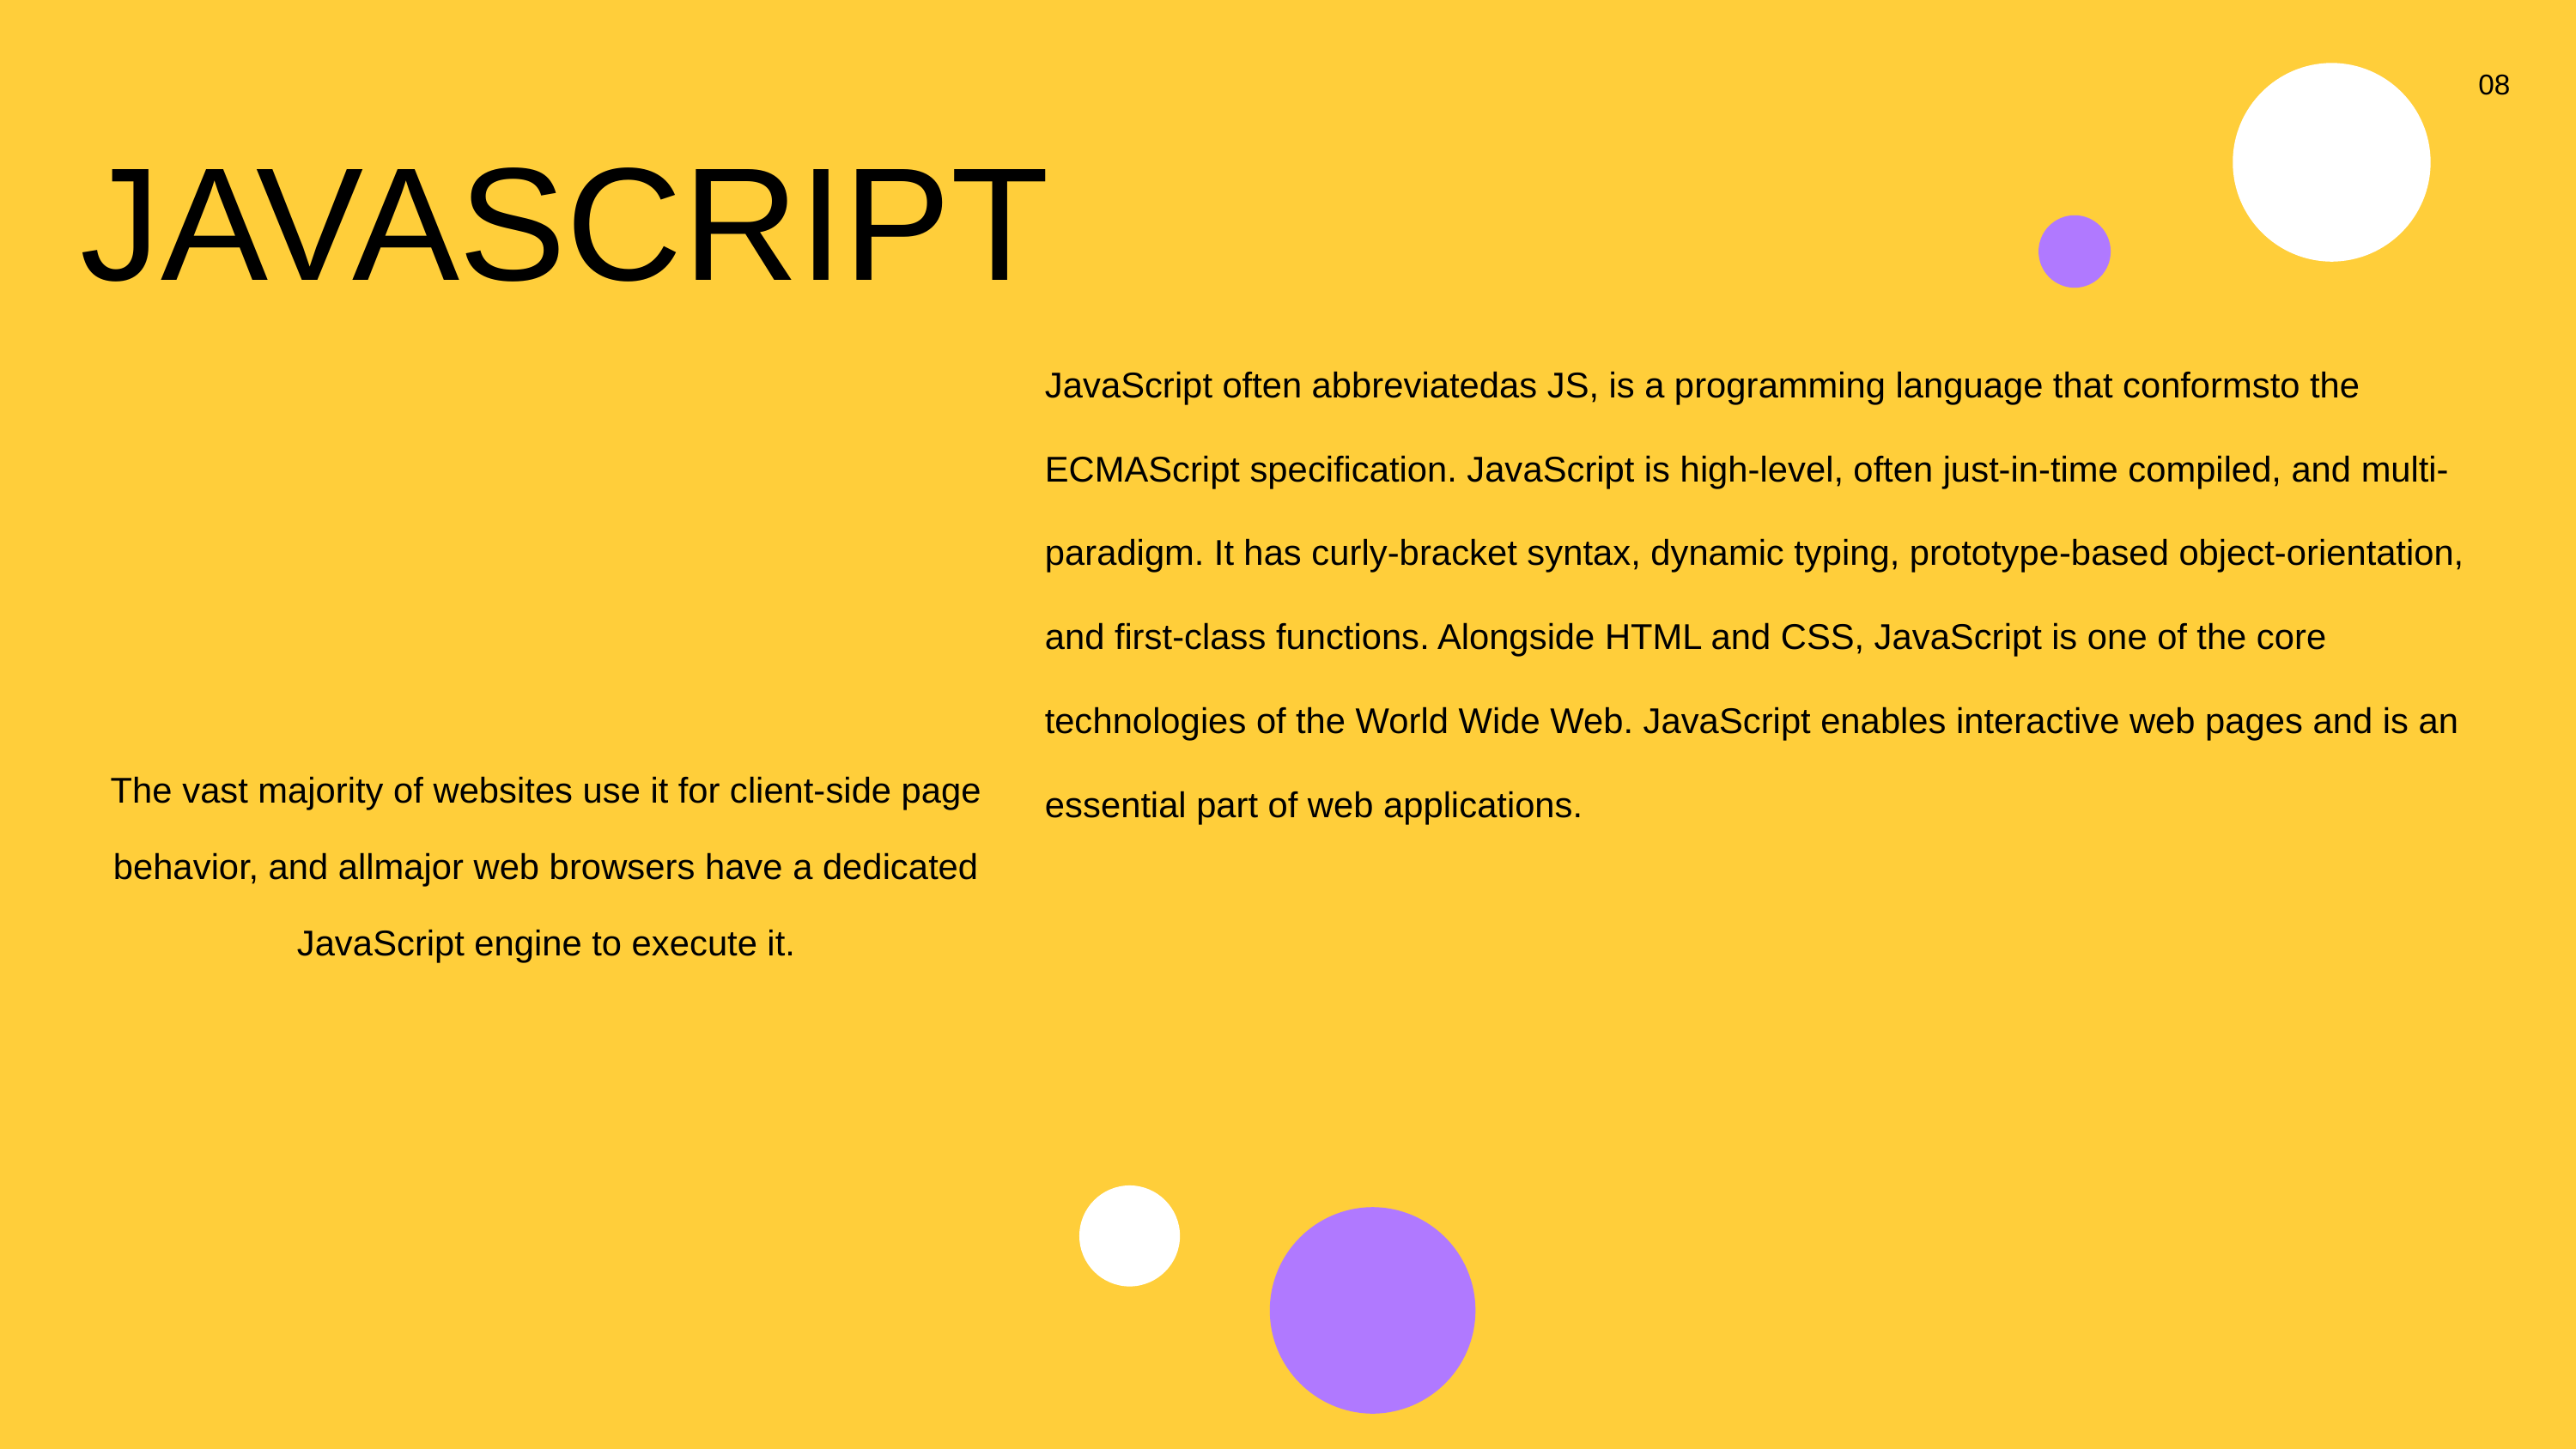

08

JAVASCRIPT

JavaScript often abbreviatedas JS, is a programming language that conformsto the ECMAScript specification. JavaScript is high-level, often just-in-time compiled, and multi-paradigm. It has curly-bracket syntax, dynamic typing, prototype-based object-orientation, and first-class functions. Alongside HTML and CSS, JavaScript is one of the core technologies of the World Wide Web. JavaScript enables interactive web pages and is an essential part of web applications.
The vast majority of websites use it for client-side page behavior, and allmajor web browsers have a dedicated JavaScript engine to execute it.